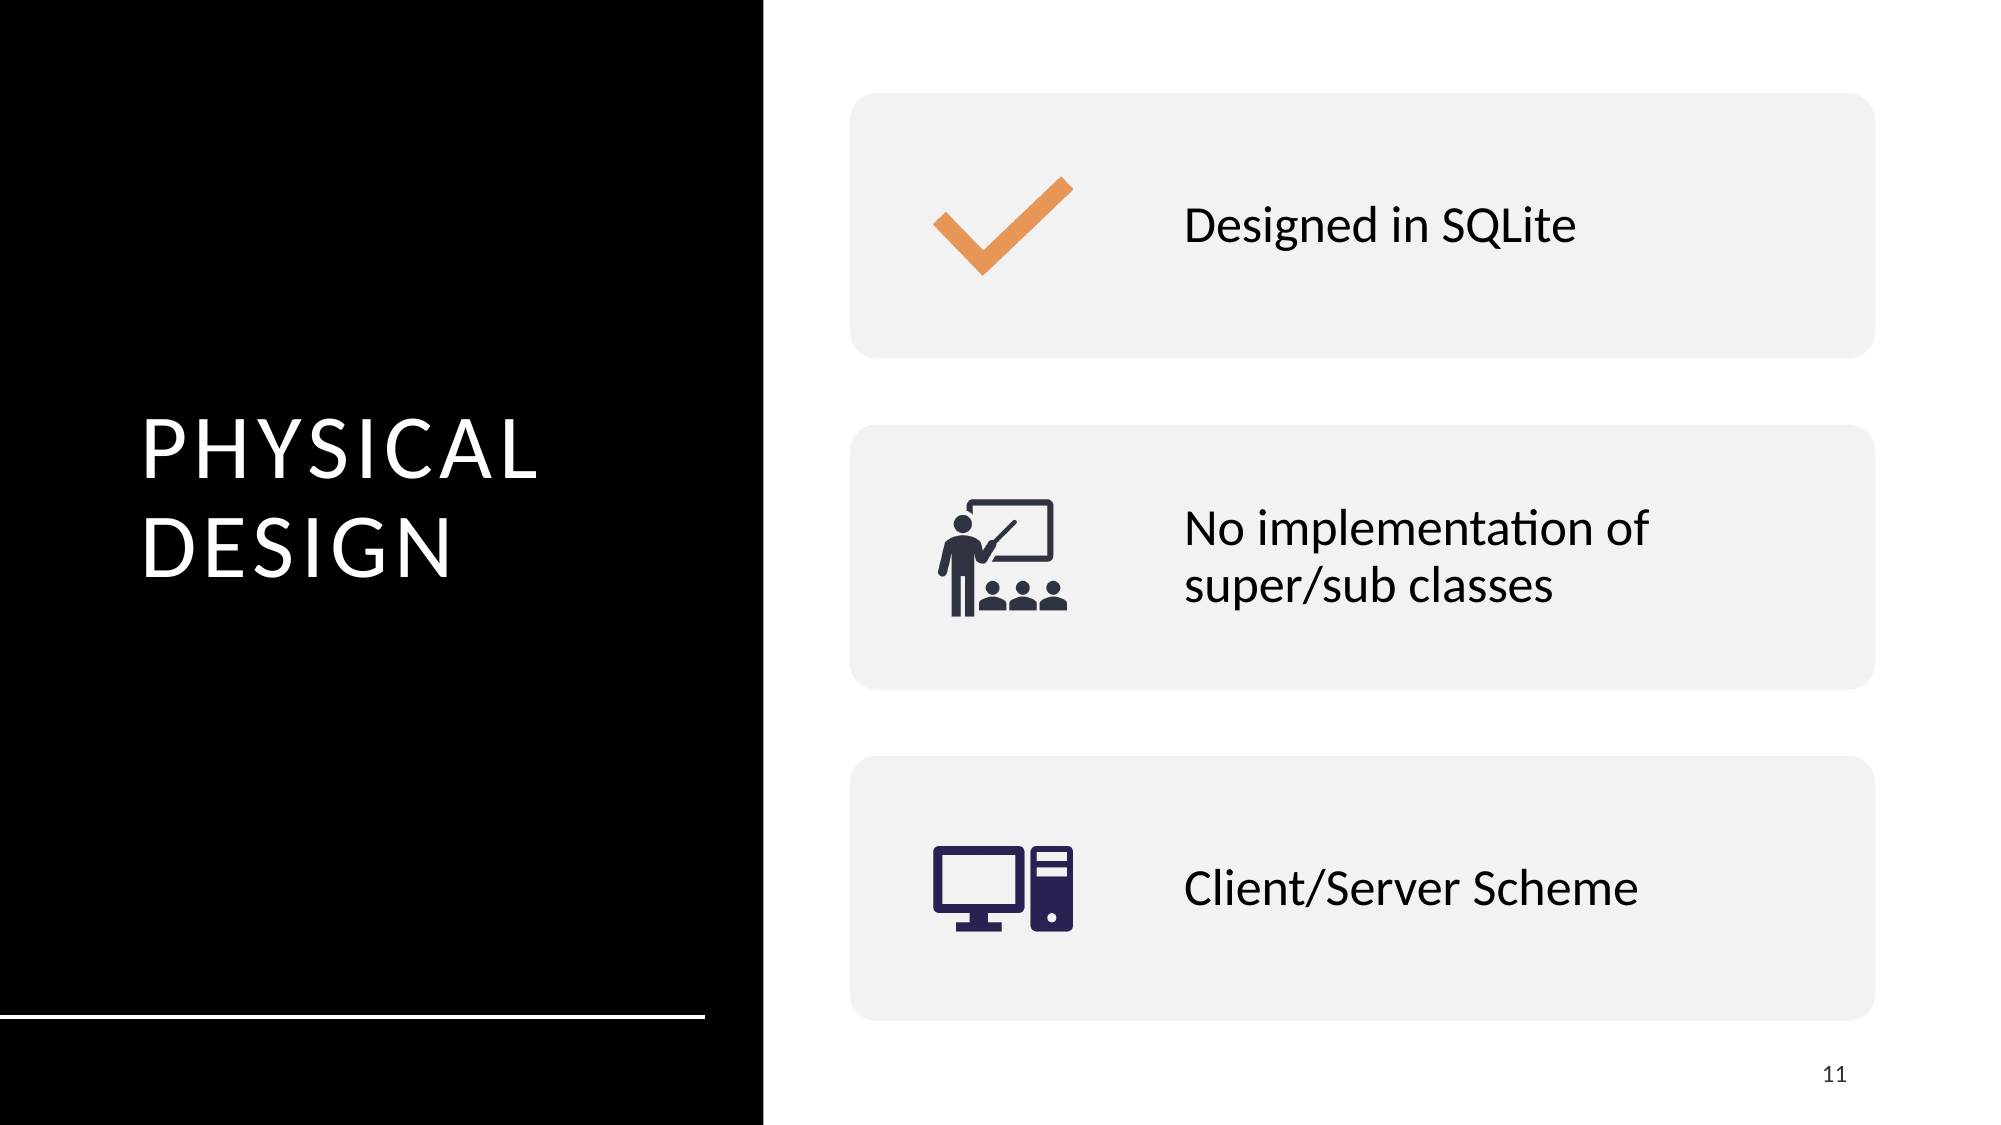

# Physical design
Designed in SQLite
No implementation of super/sub classes
Client/Server Scheme
11